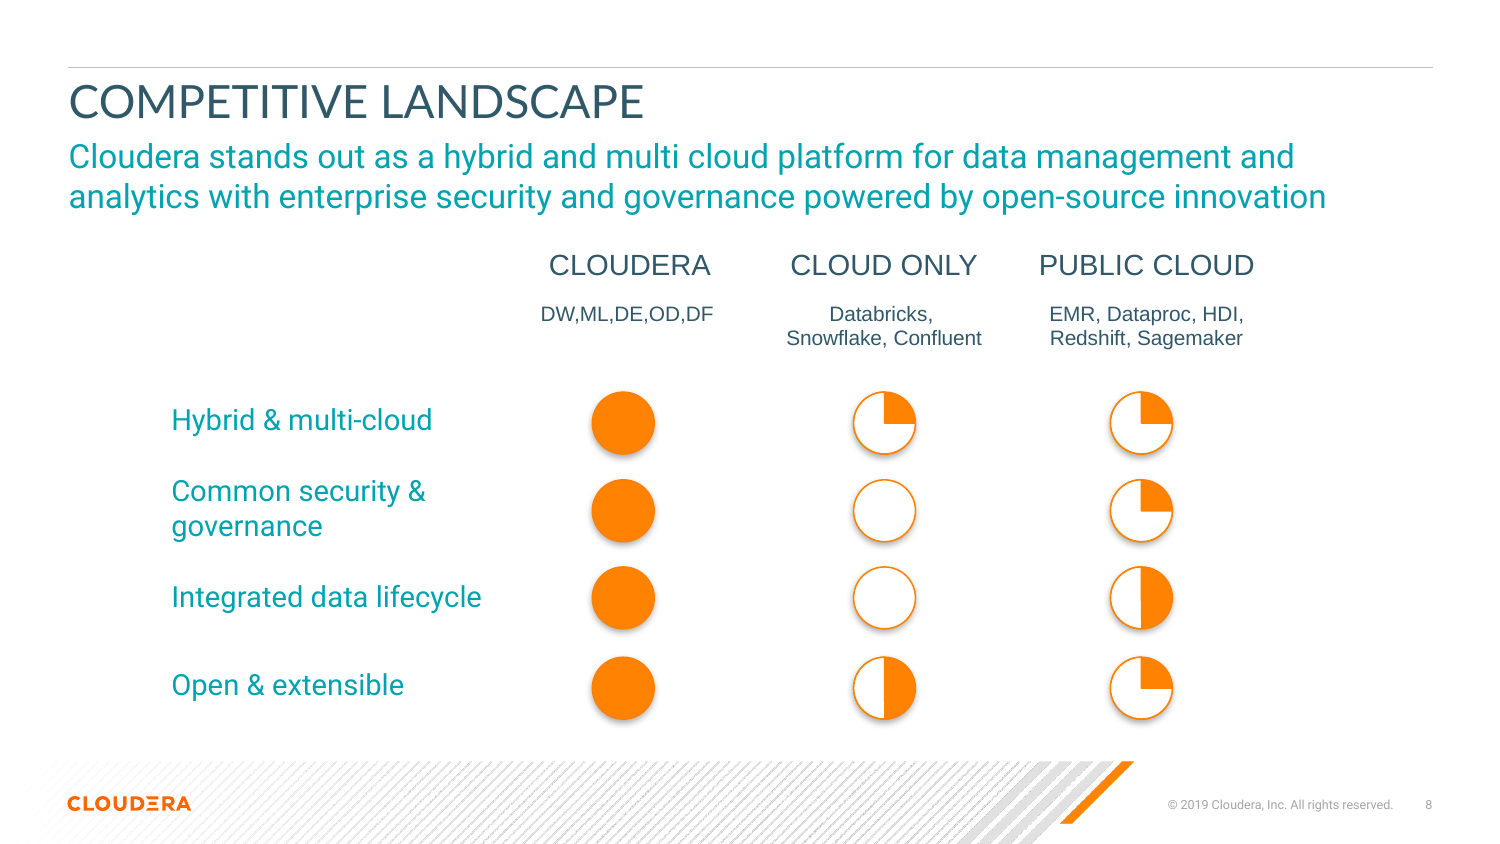

# COMPETITIVE LANDSCAPE
Cloudera stands out as a hybrid and multi cloud platform for data management and analytics with enterprise security and governance powered by open-source innovation
|  | CLOUDERA DW,ML,DE,OD,DF | CLOUD ONLY Databricks, Snowflake, Confluent | PUBLIC CLOUD EMR, Dataproc, HDI, Redshift, Sagemaker |
| --- | --- | --- | --- |
| Hybrid & multi-cloud |  |  |  |
| Common security & governance |  |  |  |
| Integrated data lifecycle |  |  |  |
| Open & extensible |  |  |  |